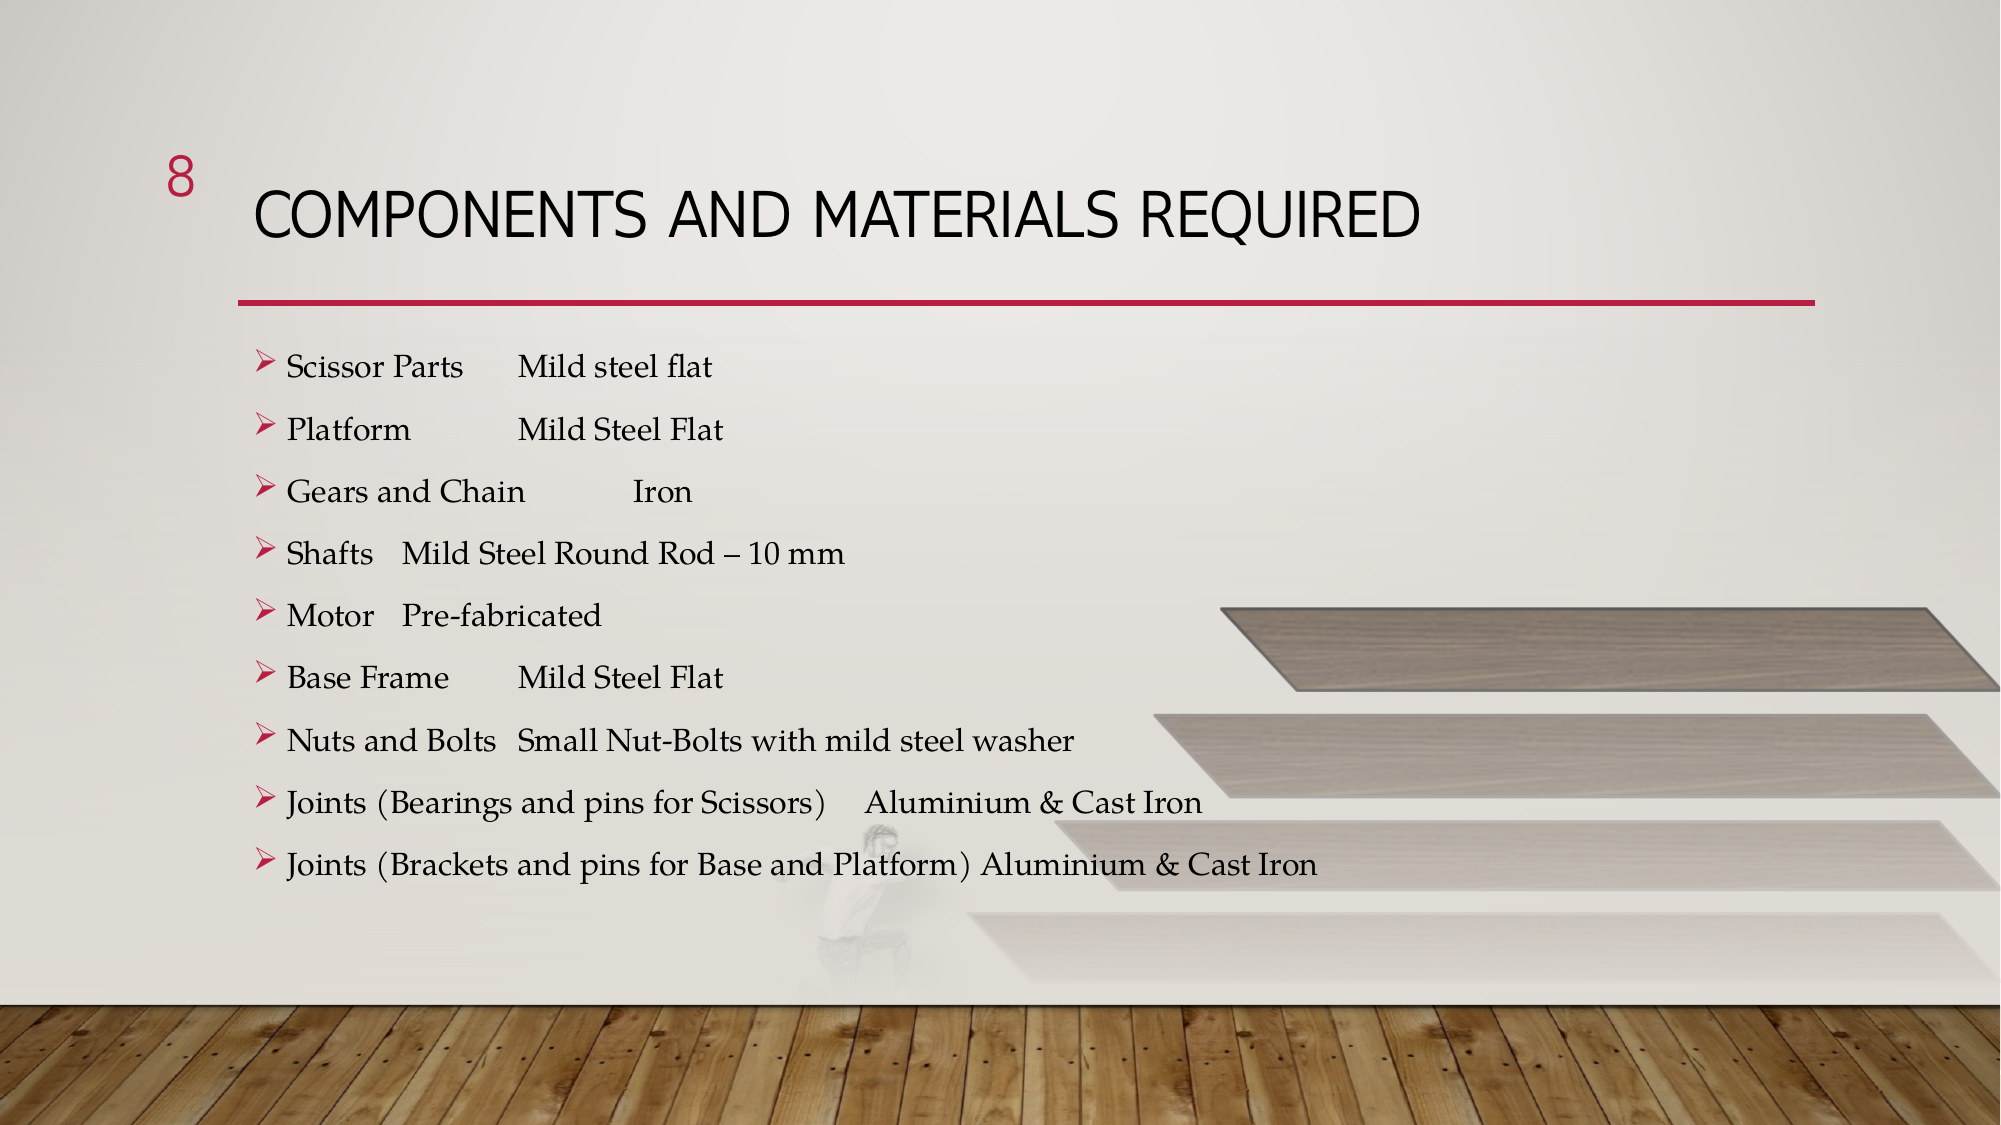

8
# Components and materials required
Scissor Parts 					Mild steel flat
Platform					Mild Steel Flat
Gears and Chain				Iron
Shafts						Mild Steel Round Rod – 10 mm
Motor						Pre-fabricated
Base Frame					Mild Steel Flat
Nuts and Bolts					Small Nut-Bolts with mild steel washer
Joints (Bearings and pins for Scissors)		Aluminium & Cast Iron
Joints (Brackets and pins for Base and Platform)	Aluminium & Cast Iron